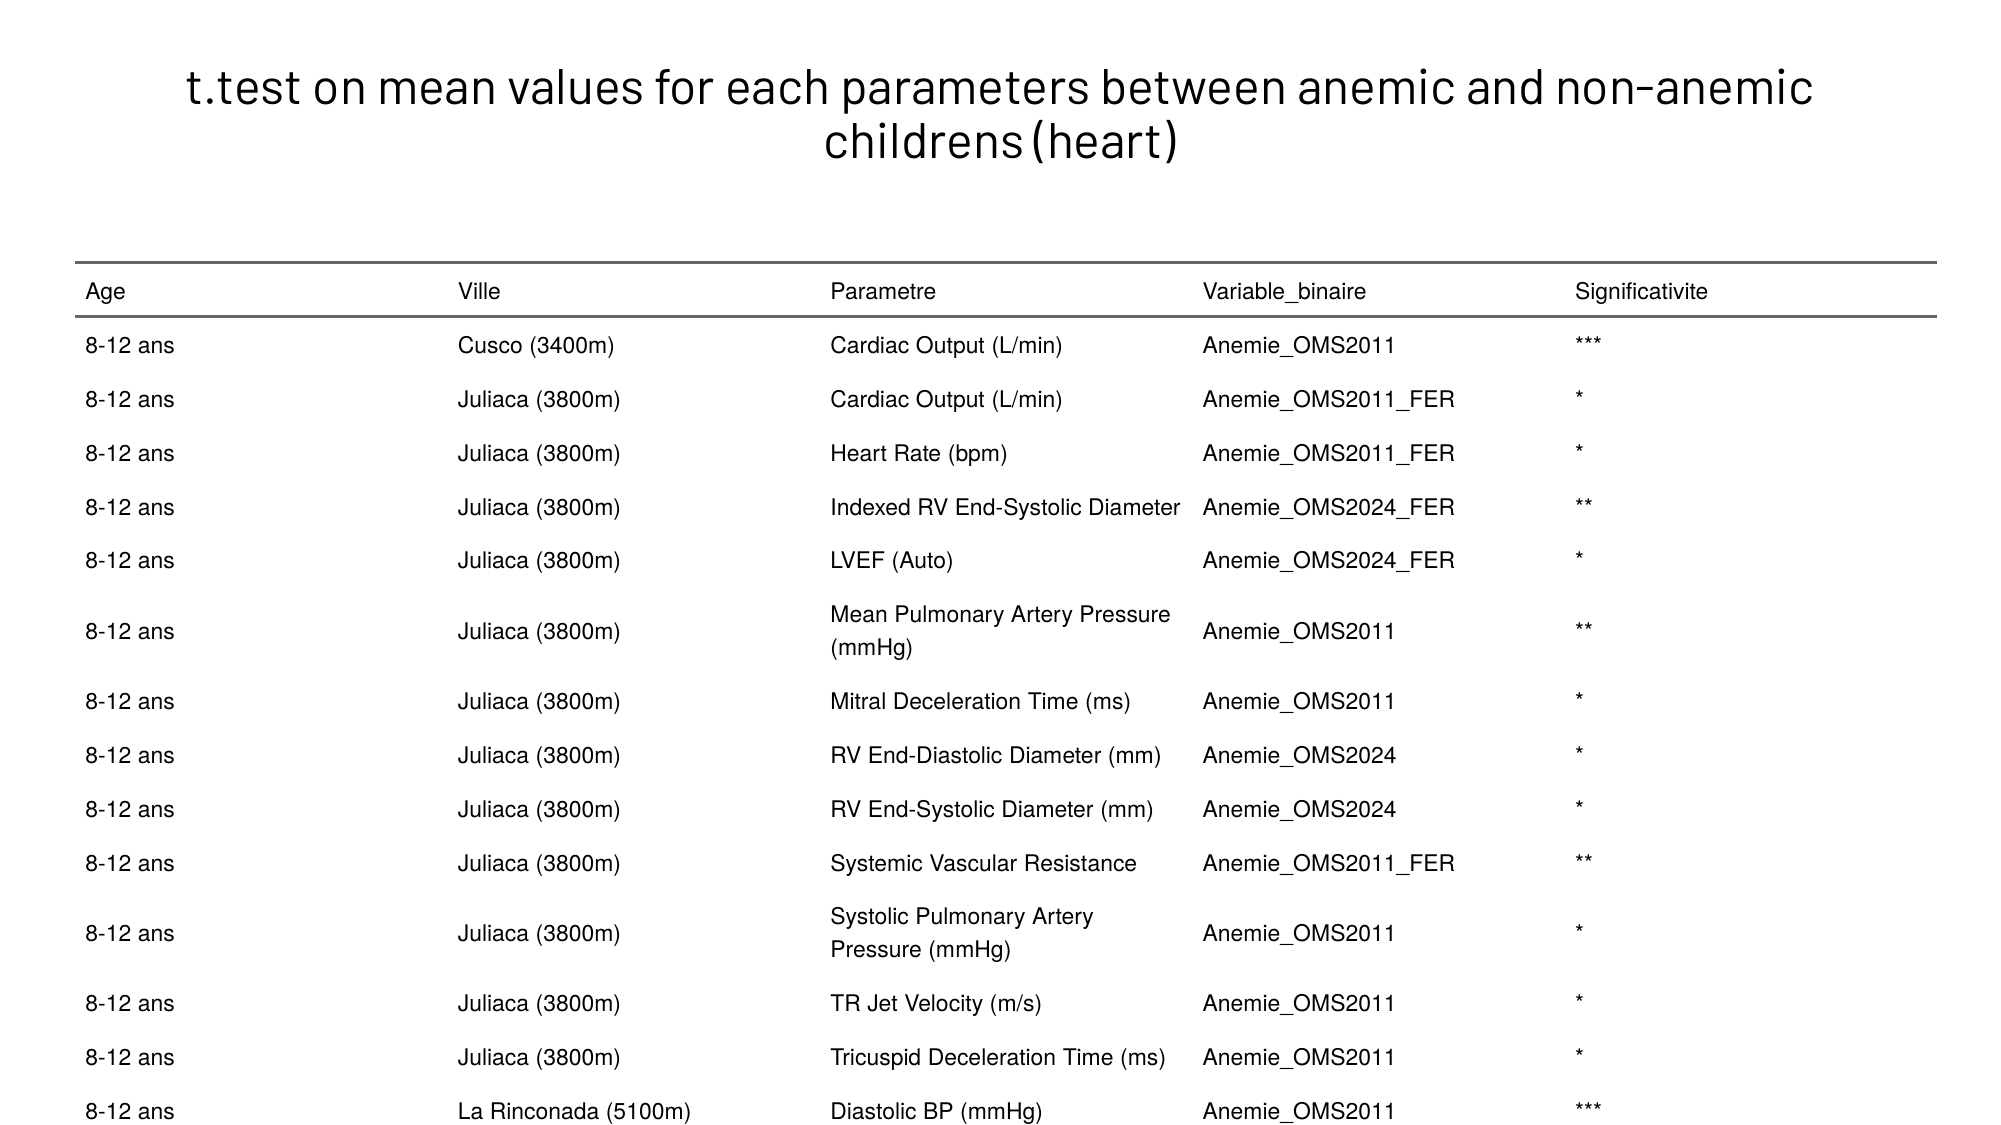

t.test on mean values for each parameters between anemic and non-anemic childrens (heart)
| Age | Ville | Parametre | Variable\_binaire | Significativite |
| --- | --- | --- | --- | --- |
| 8-12 ans | Cusco (3400m) | Cardiac Output (L/min) | Anemie\_OMS2011 | \*\*\* |
| 8-12 ans | Juliaca (3800m) | Cardiac Output (L/min) | Anemie\_OMS2011\_FER | \* |
| 8-12 ans | Juliaca (3800m) | Heart Rate (bpm) | Anemie\_OMS2011\_FER | \* |
| 8-12 ans | Juliaca (3800m) | Indexed RV End-Systolic Diameter | Anemie\_OMS2024\_FER | \*\* |
| 8-12 ans | Juliaca (3800m) | LVEF (Auto) | Anemie\_OMS2024\_FER | \* |
| 8-12 ans | Juliaca (3800m) | Mean Pulmonary Artery Pressure (mmHg) | Anemie\_OMS2011 | \*\* |
| 8-12 ans | Juliaca (3800m) | Mitral Deceleration Time (ms) | Anemie\_OMS2011 | \* |
| 8-12 ans | Juliaca (3800m) | RV End-Diastolic Diameter (mm) | Anemie\_OMS2024 | \* |
| 8-12 ans | Juliaca (3800m) | RV End-Systolic Diameter (mm) | Anemie\_OMS2024 | \* |
| 8-12 ans | Juliaca (3800m) | Systemic Vascular Resistance | Anemie\_OMS2011\_FER | \*\* |
| 8-12 ans | Juliaca (3800m) | Systolic Pulmonary Artery Pressure (mmHg) | Anemie\_OMS2011 | \* |
| 8-12 ans | Juliaca (3800m) | TR Jet Velocity (m/s) | Anemie\_OMS2011 | \* |
| 8-12 ans | Juliaca (3800m) | Tricuspid Deceleration Time (ms) | Anemie\_OMS2011 | \* |
| 8-12 ans | La Rinconada (5100m) | Diastolic BP (mmHg) | Anemie\_OMS2011 | \*\*\* |
| 8-12 ans | La Rinconada (5100m) | Diastolic BP (mmHg) | Anemie\_OMS2011\_FER | \*\*\* |
| 8-12 ans | La Rinconada (5100m) | Heart Rate | Anemie\_OMS2011\_FER | \*\*\* |
| 8-12 ans | La Rinconada (5100m) | Indexed LV End-Diastolic Volume | Anemie\_OMS2011\_FER | \*\*\* |
| 8-12 ans | La Rinconada (5100m) | Indexed RA Surface Area | Anemie\_OMS2011\_FER | \* |
| 8-12 ans | La Rinconada (5100m) | Indexed RV End-Systolic Diameter | Anemie\_OMS2011 | \* |
| 8-12 ans | La Rinconada (5100m) | Indexed RV End-Systolic Diameter | Anemie\_OMS2011\_FER | \*\*\* |
| 8-12 ans | La Rinconada (5100m) | LA Diameter (mm) | Anemie\_OMS2011\_FER | \*\* |
| 8-12 ans | La Rinconada (5100m) | LV End-Systolic Diameter (mm) | Anemie\_OMS2011\_FER | \*\*\* |
| 8-12 ans | La Rinconada (5100m) | LV Global Longitudinal Strain | Anemie\_OMS2011\_FER | \*\*\* |
| 8-12 ans | La Rinconada (5100m) | Mean Arterial Pressure (mmHg) | Anemie\_OMS2011 | \*\* |
| 8-12 ans | La Rinconada (5100m) | Mean Pulmonary Artery Pressure (mmHg) | Anemie\_OMS2011\_FER | \*\* |
| 8-12 ans | La Rinconada (5100m) | Pulmonary Acceleration Time (ms) | Anemie\_OMS2011\_FER | \*\* |
| 8-12 ans | La Rinconada (5100m) | RV End-Systolic Diameter (mm) | Anemie\_OMS2011 | \* |
| 8-12 ans | La Rinconada (5100m) | Relative Wall Thickness | Anemie\_OMS2011\_FER | \*\*\* |
| 8-12 ans | Lima (150m) | Cardiac Output (L/min) | Anemie\_OMS2011\_FER | \*\*\* |
| 8-12 ans | Lima (150m) | Cardiac Output (L/min) | Anemie\_OMS2024\_FER | \*\*\* |
| 8-12 ans | Lima (150m) | Mitral A Wave Velocity | Anemie\_OMS2011 | \*\*\* |
| 8-12 ans | Lima (150m) | Mitral A Wave Velocity | Anemie\_OMS2024 | \*\*\* |
| 8-12 ans | Lima (150m) | Mitral Deceleration Time (ms) | Anemie\_OMS2011 | \*\*\* |
| 8-12 ans | Lima (150m) | Mitral Deceleration Time (ms) | Anemie\_OMS2024 | \*\*\* |
| 8-12 ans | Lima (150m) | Stroke Volume (Teichholz) | Anemie\_OMS2011 | \*\*\* |
| 8-12 ans | Lima (150m) | Stroke Volume (Teichholz) | Anemie\_OMS2024 | \*\*\* |
| 8-12 ans | Lima (150m) | Systolic BP (mmHg) | Anemie\_OMS2011 | \*\*\* |
| 8-12 ans | Lima (150m) | Systolic BP (mmHg) | Anemie\_OMS2024 | \*\*\* |